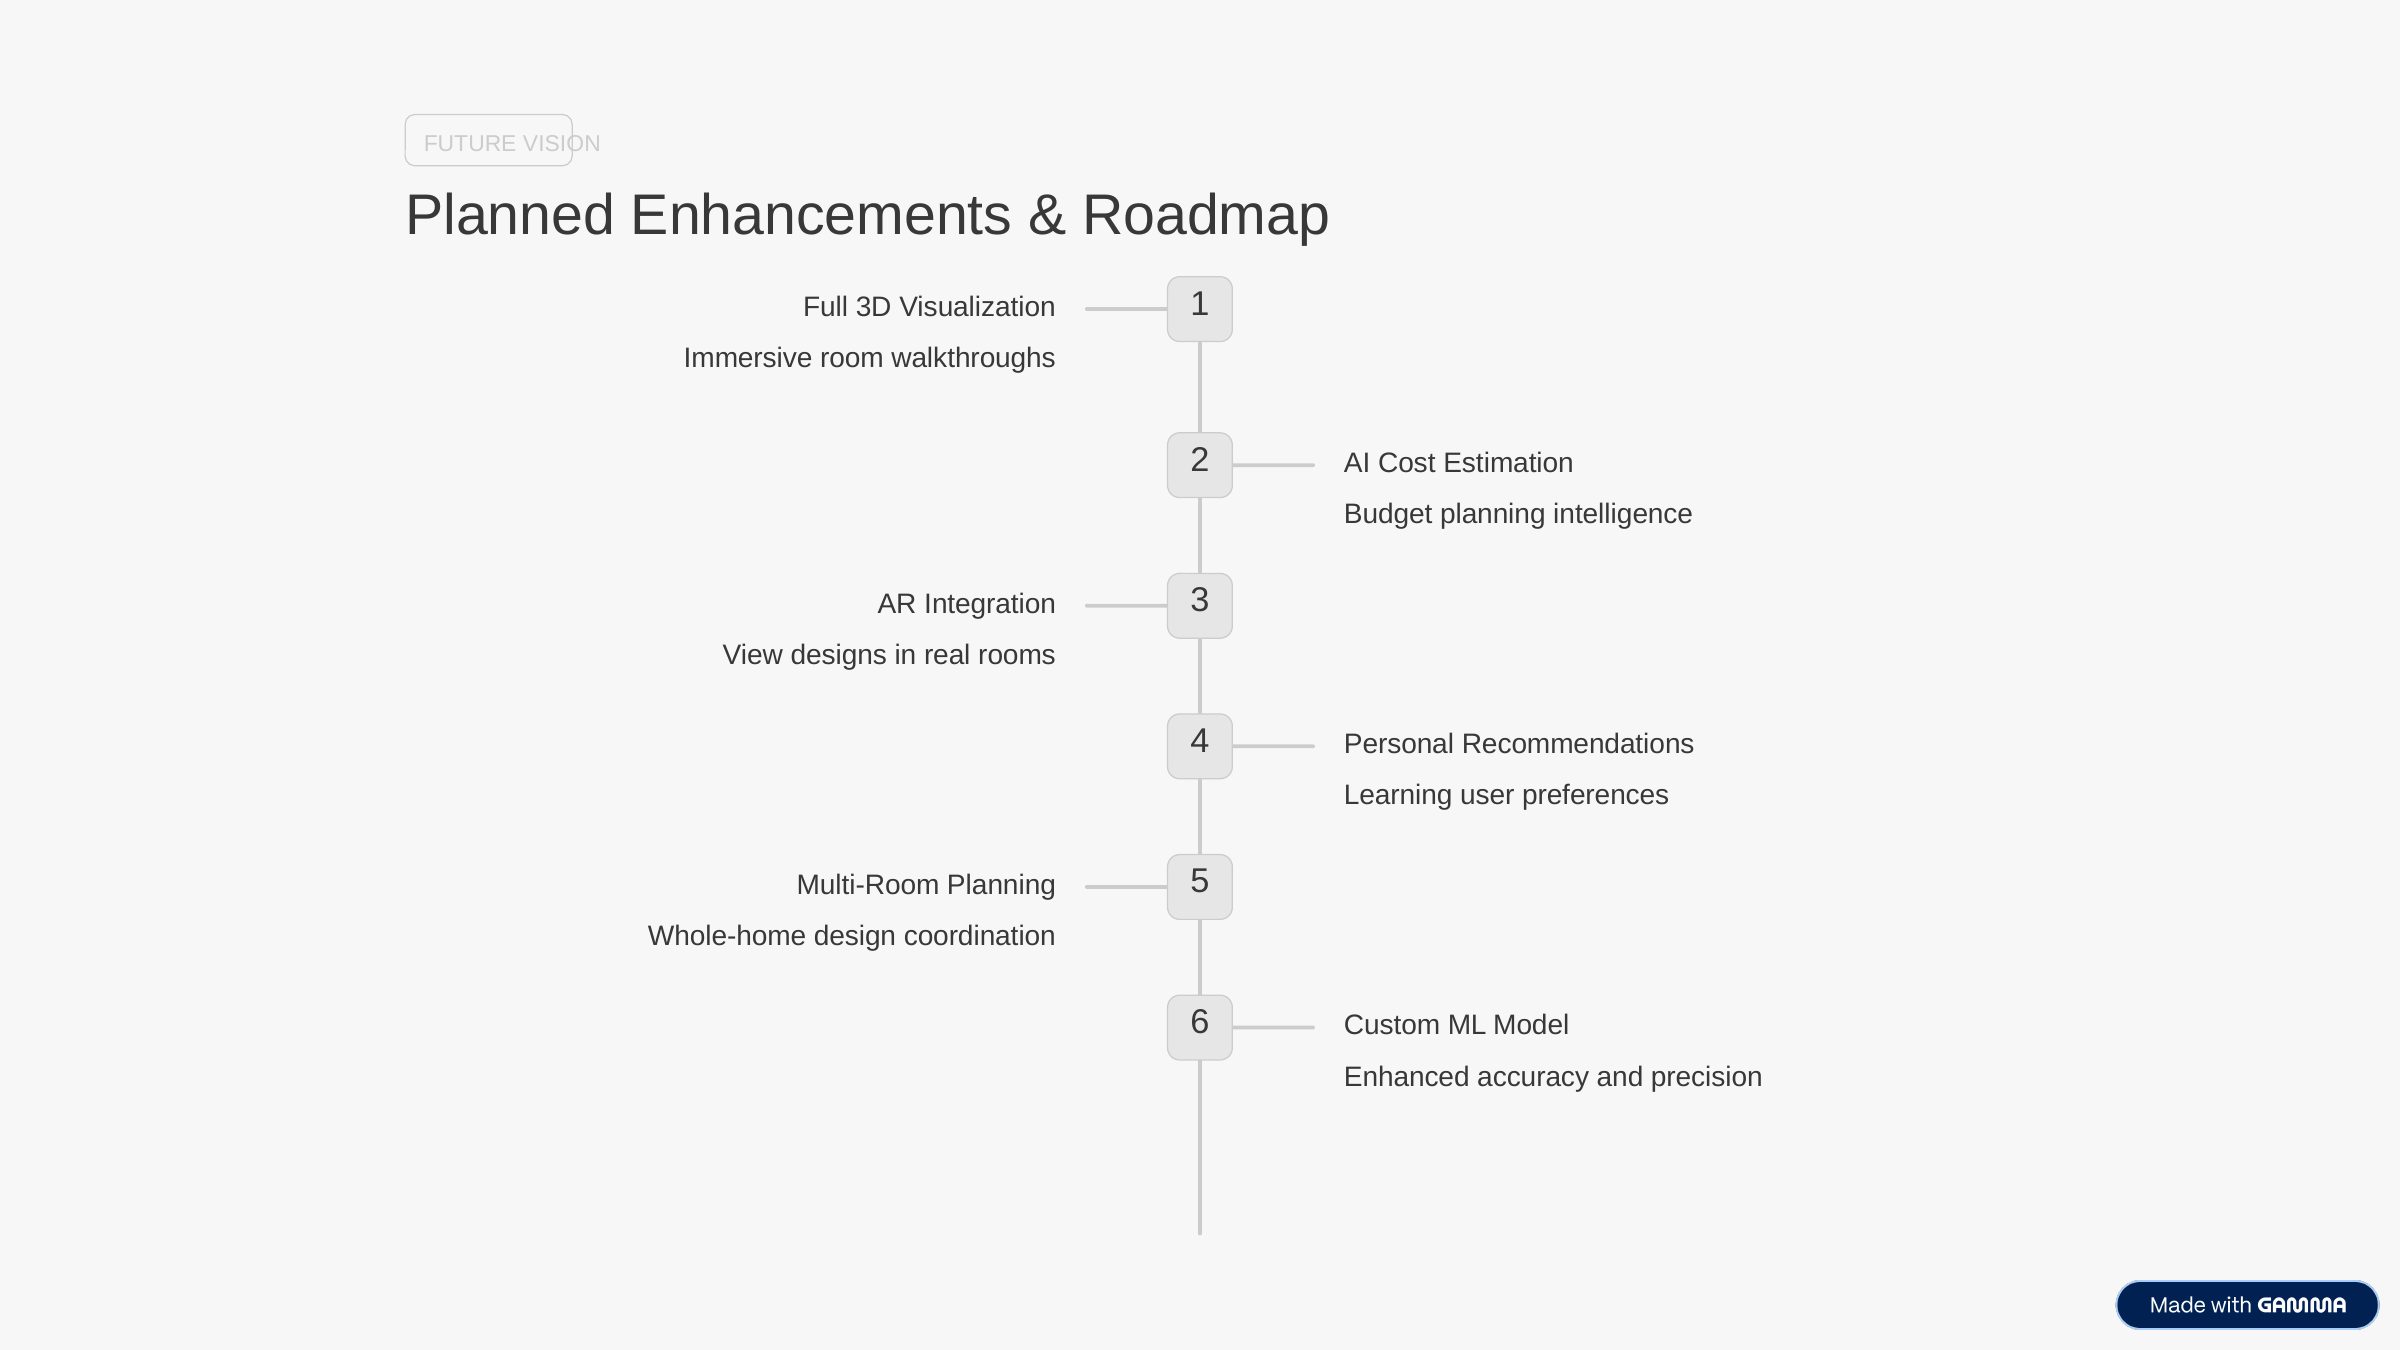

FUTURE VISION
Planned Enhancements & Roadmap

Full 3D Visualization
1

Immersive room walkthroughs

AI Cost Estimation
2

Budget planning intelligence

AR Integration
3

View designs in real rooms

Personal Recommendations
4

Learning user preferences

Multi-Room Planning
5

Whole-home design coordination

Custom ML Model
6

Enhanced accuracy and precision